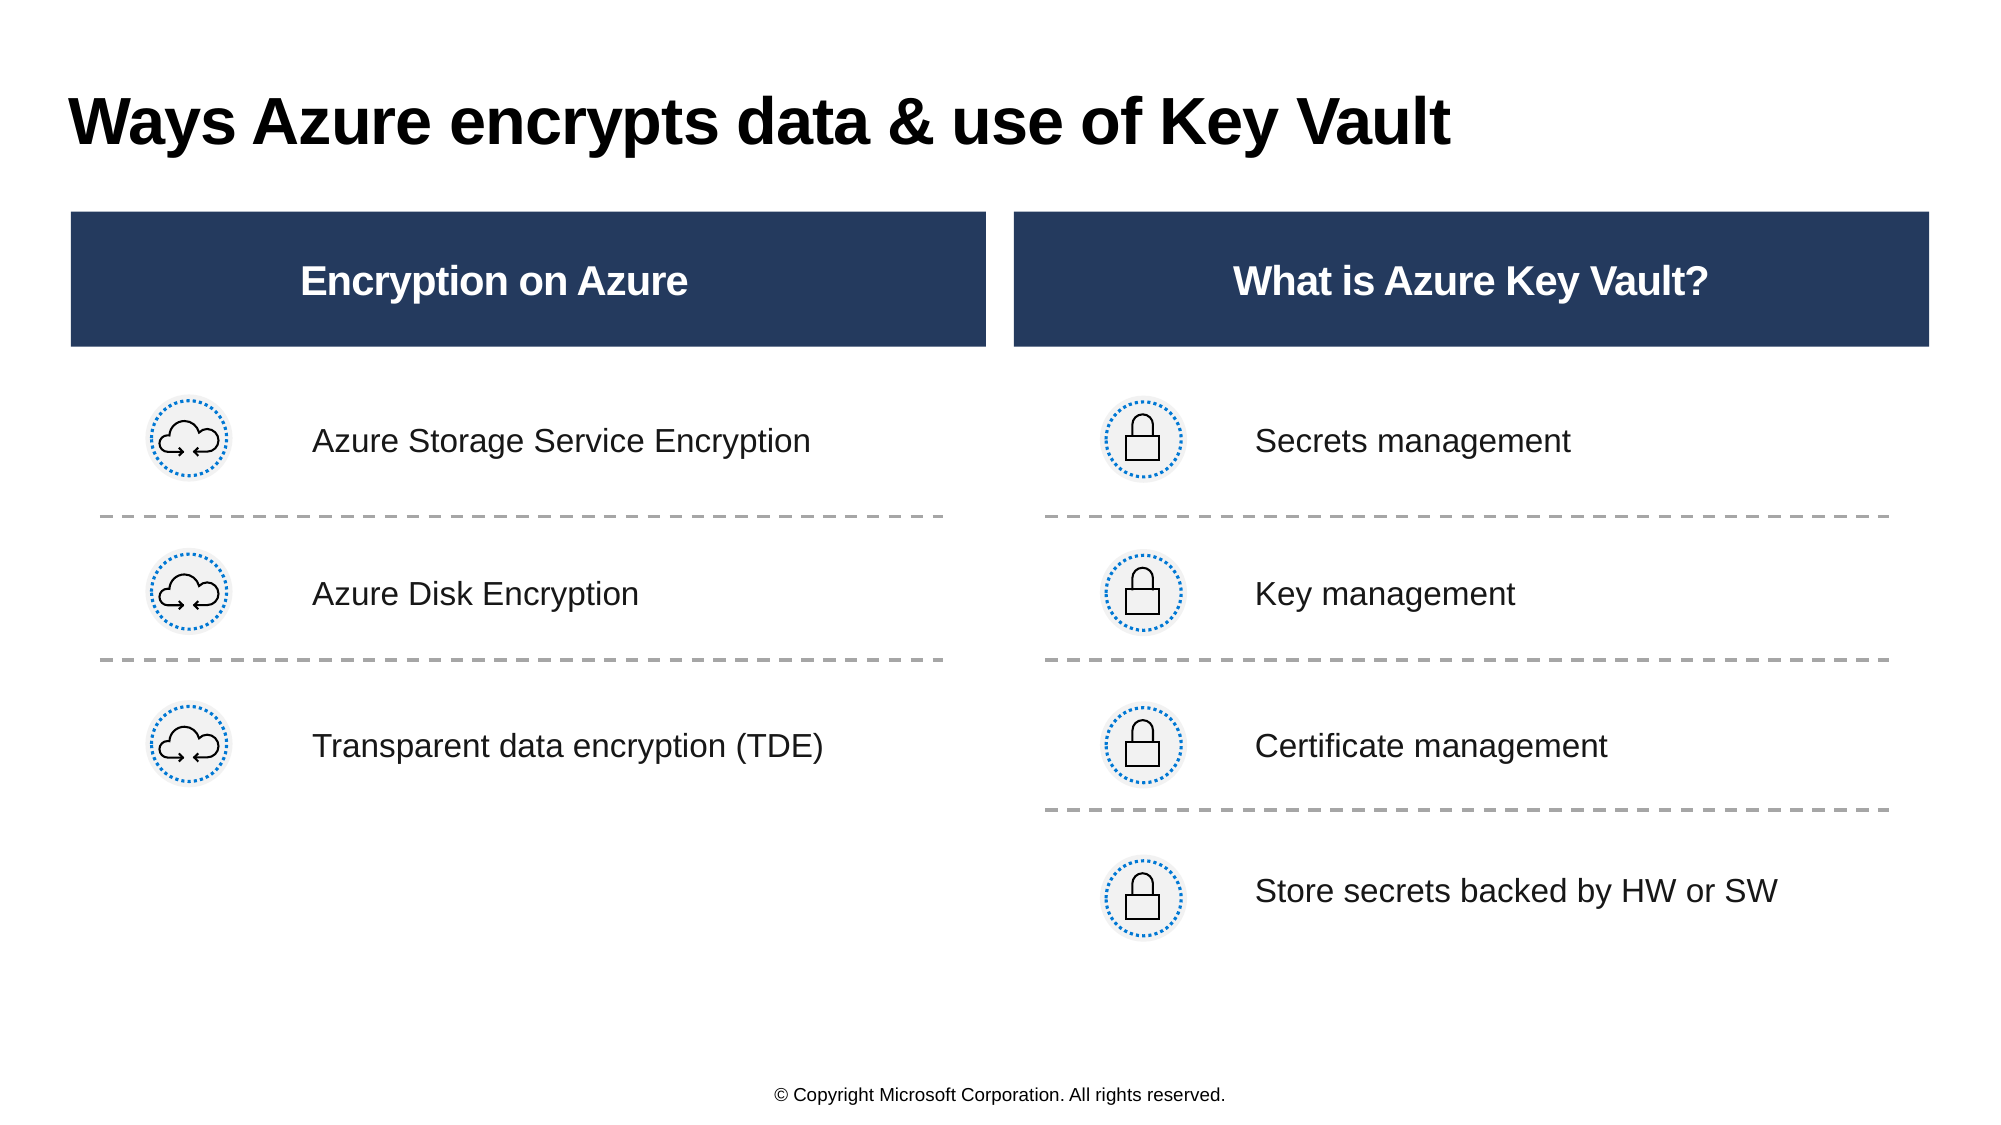

# Ways Azure encrypts data & use of Key Vault

Encryption on Azure
What is Azure Key Vault?

Azure Storage Service Encryption
Secrets management

Azure Disk Encryption
Key management

Transparent data encryption (TDE)
Certificate management

Store secrets backed by HW or SW